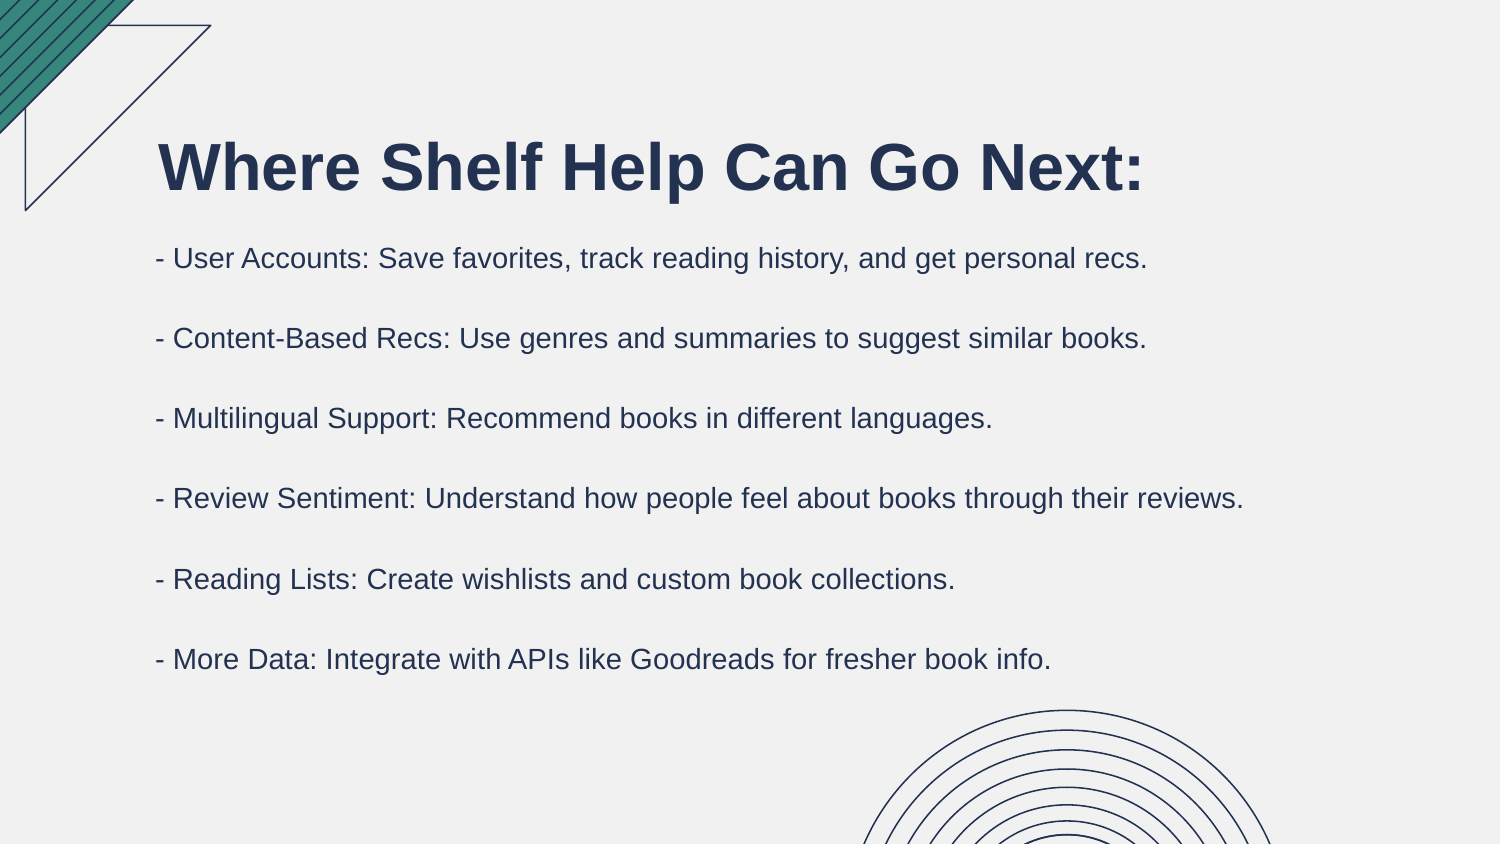

Where Shelf Help Can Go Next:
- User Accounts: Save favorites, track reading history, and get personal recs.

- Content-Based Recs: Use genres and summaries to suggest similar books.

- Multilingual Support: Recommend books in different languages.

- Review Sentiment: Understand how people feel about books through their reviews.

- Reading Lists: Create wishlists and custom book collections.

- More Data: Integrate with APIs like Goodreads for fresher book info.